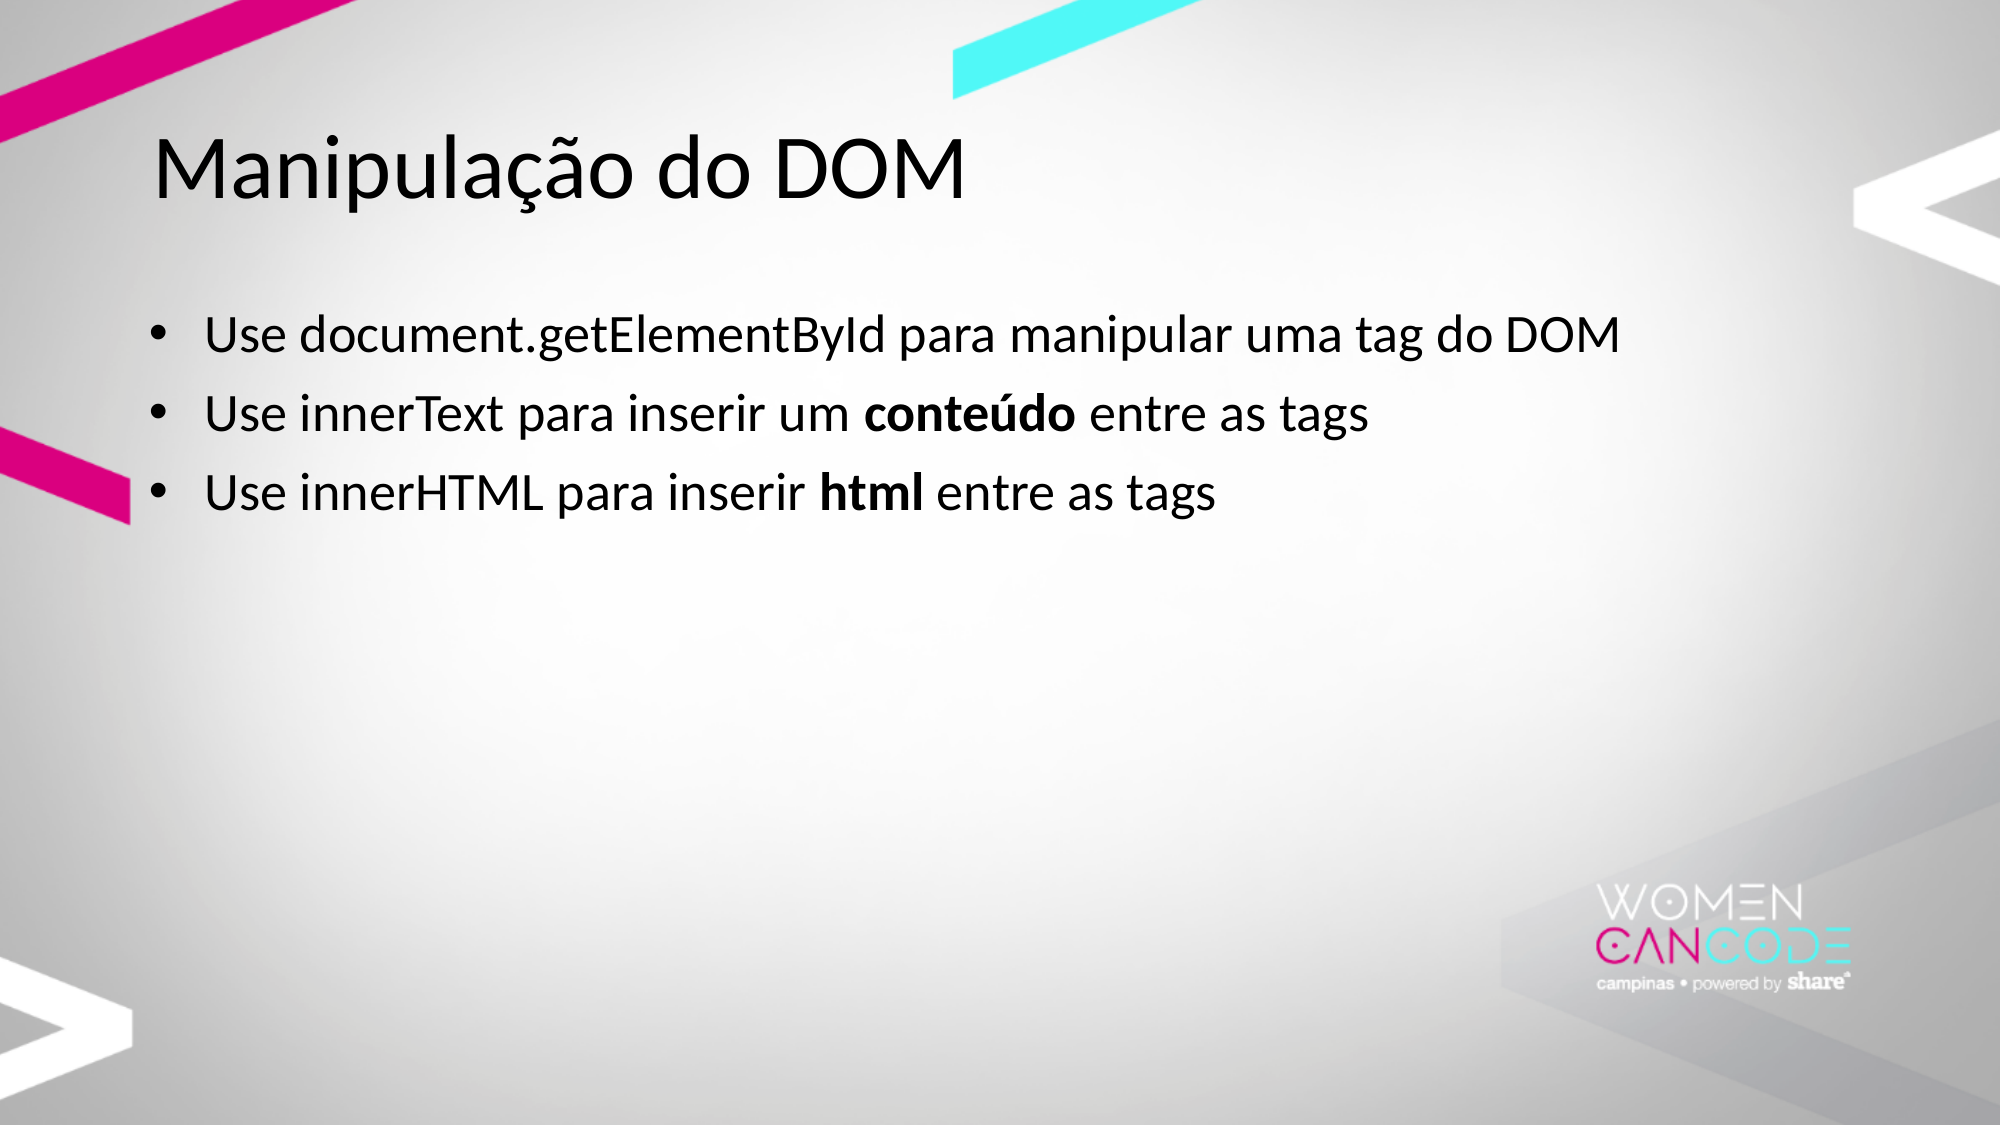

# Manipulação do DOM
Use document.getElementById para manipular uma tag do DOM
Use innerText para inserir um conteúdo entre as tags
Use innerHTML para inserir html entre as tags